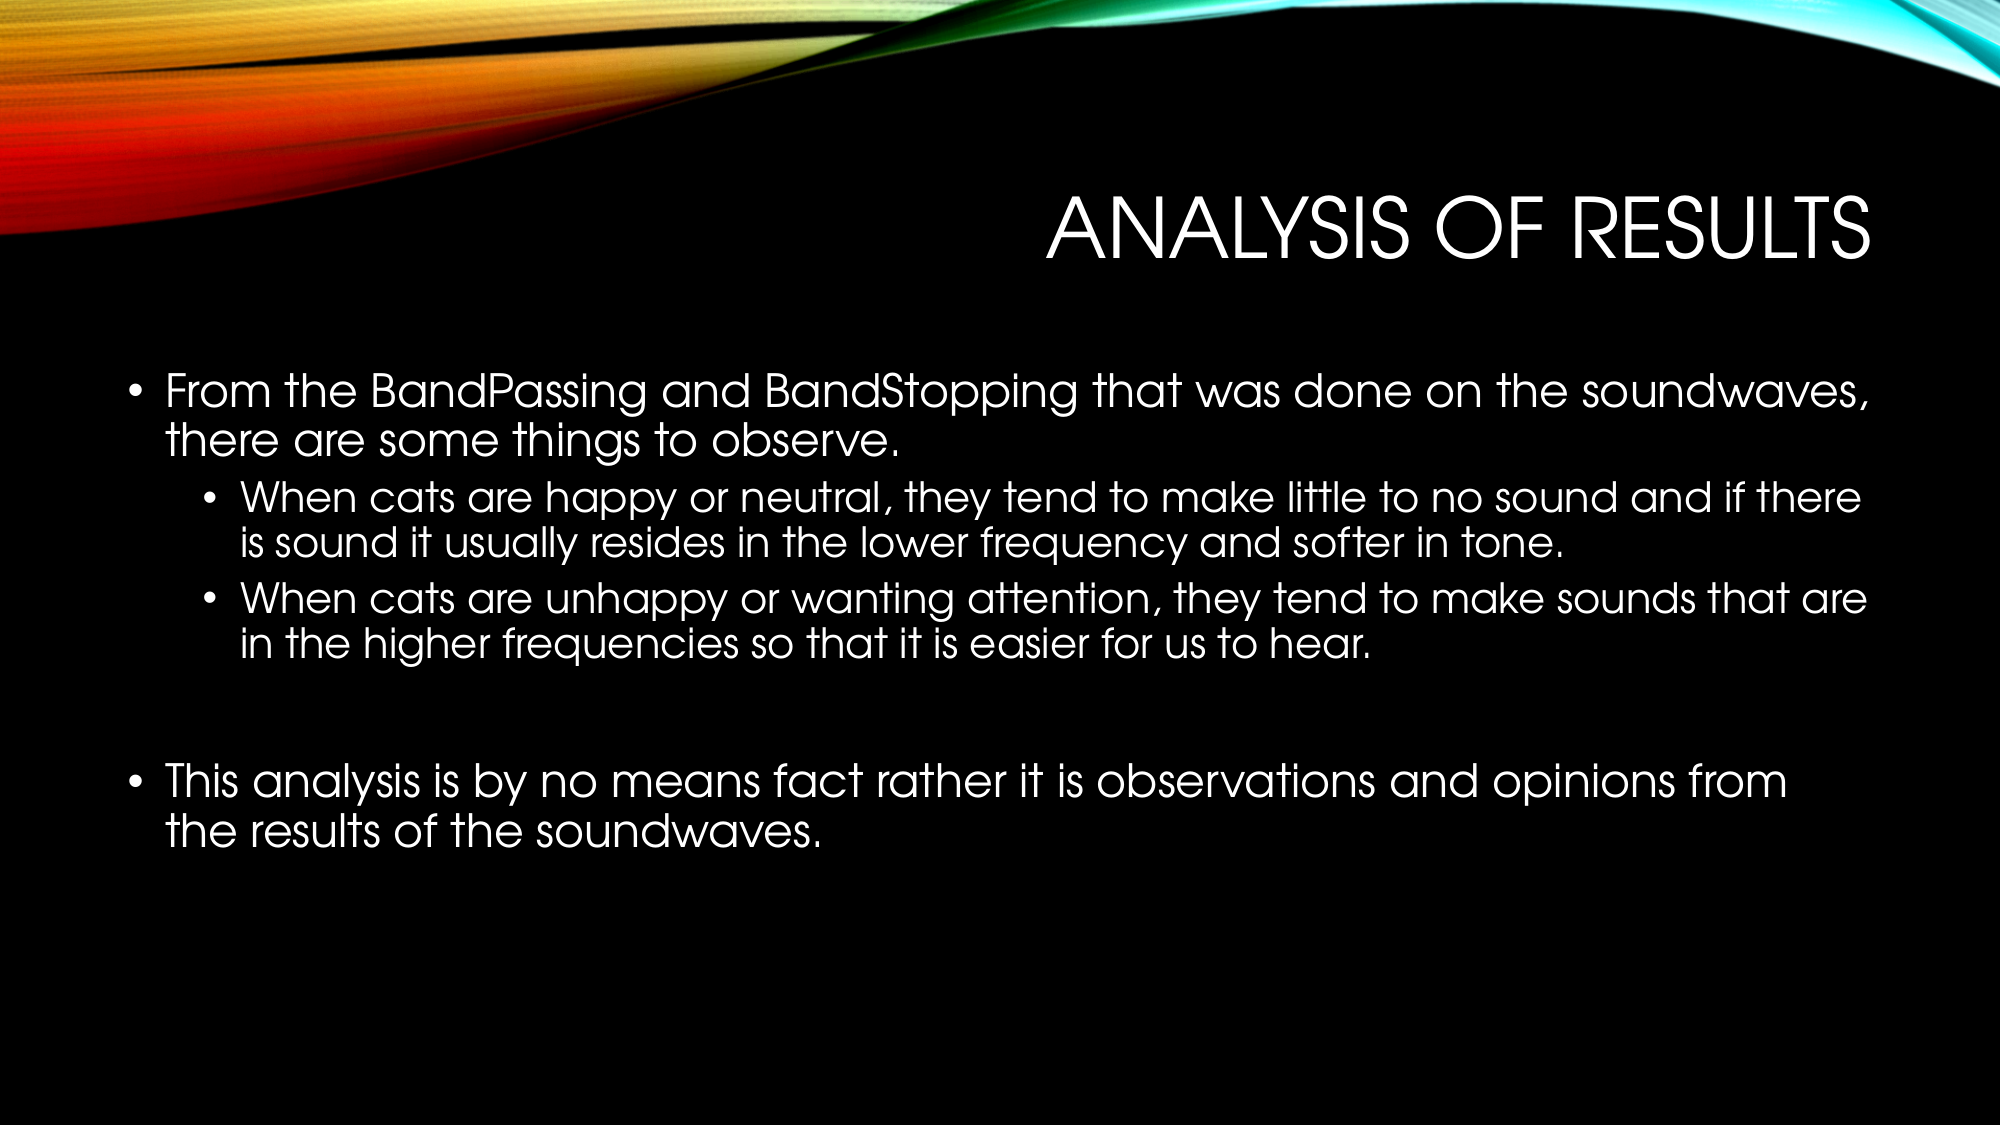

# Analysis of Results
From the BandPassing and BandStopping that was done on the soundwaves, there are some things to observe.
When cats are happy or neutral, they tend to make little to no sound and if there is sound it usually resides in the lower frequency and softer in tone.
When cats are unhappy or wanting attention, they tend to make sounds that are in the higher frequencies so that it is easier for us to hear.

This analysis is by no means fact rather it is observations and opinions from the results of the soundwaves.